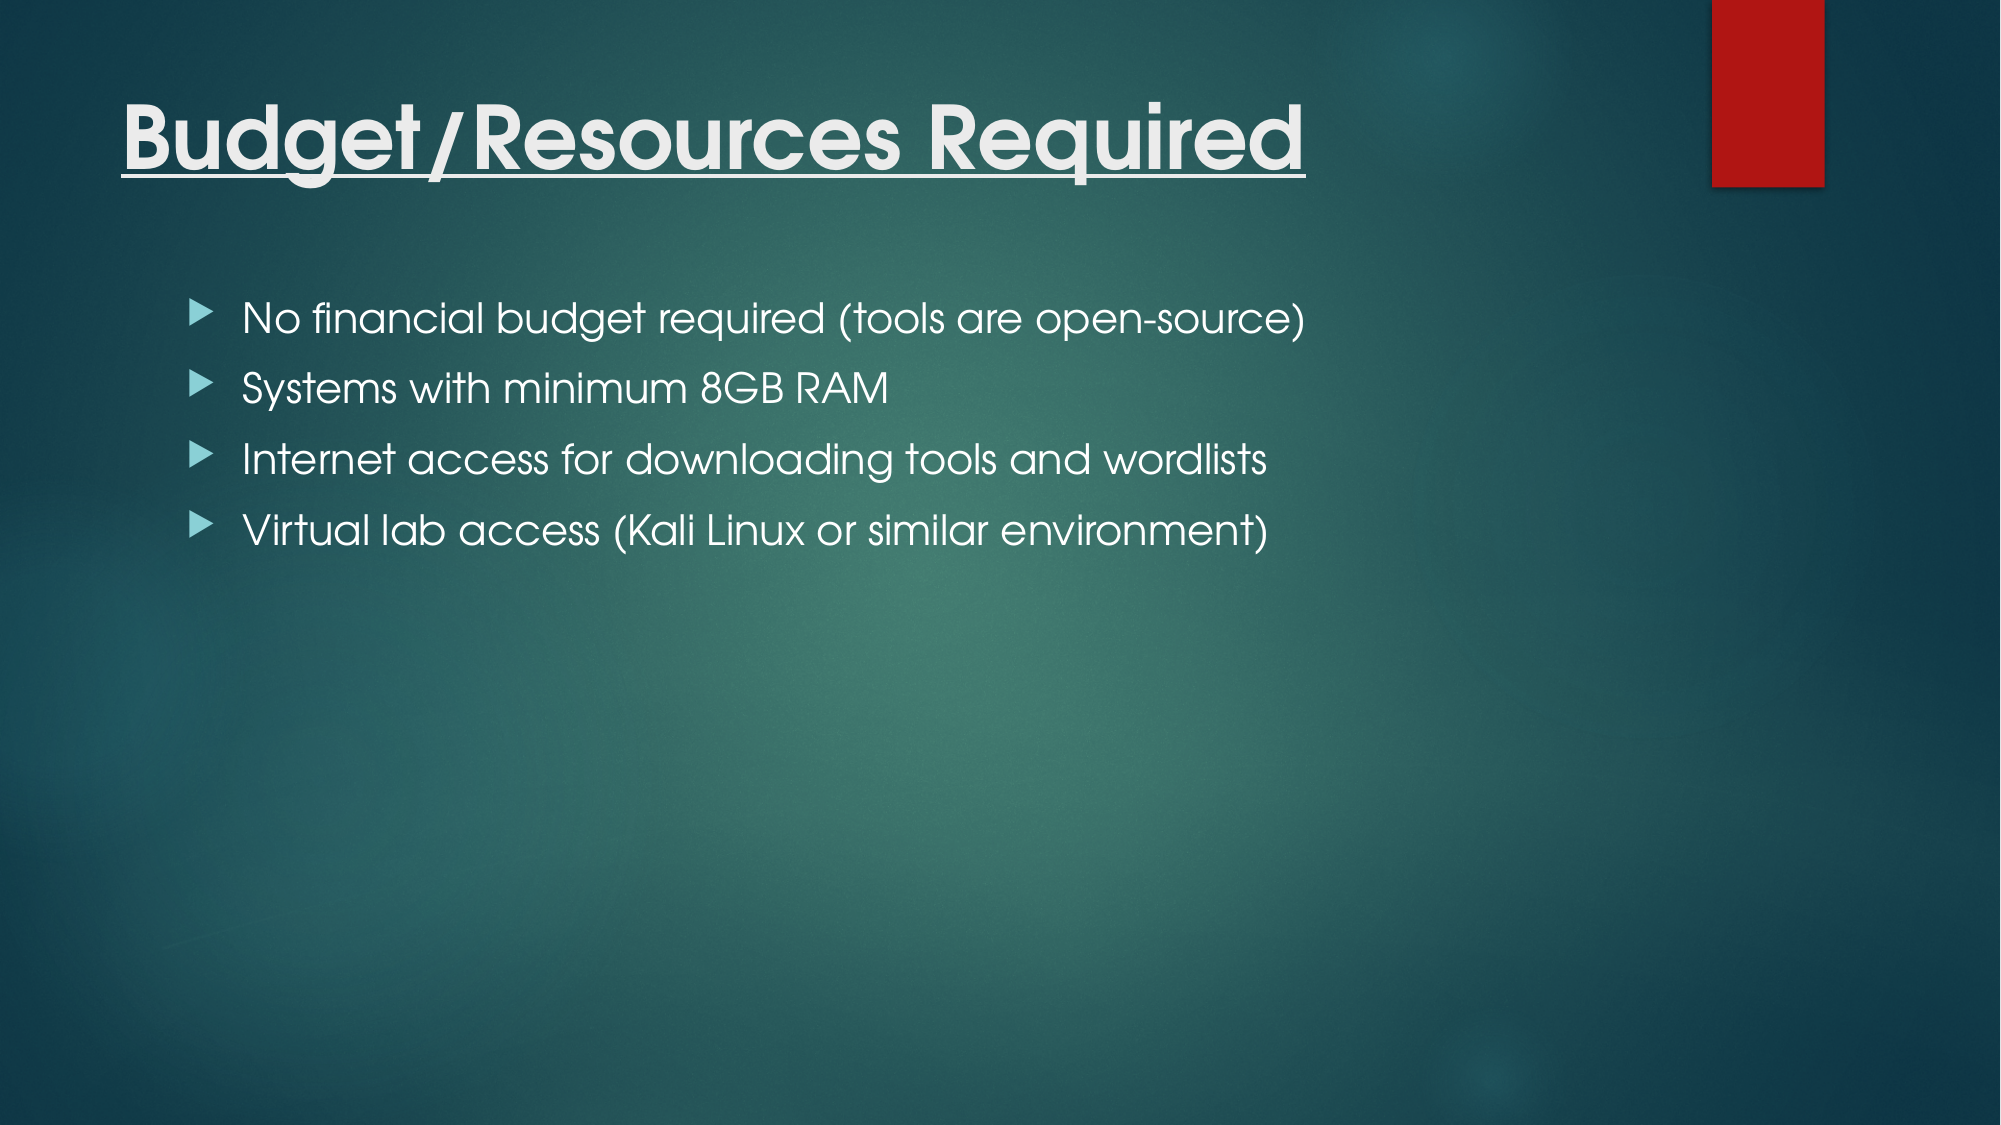

# Budget/Resources Required
No financial budget required (tools are open-source)
Systems with minimum 8GB RAM
Internet access for downloading tools and wordlists
Virtual lab access (Kali Linux or similar environment)